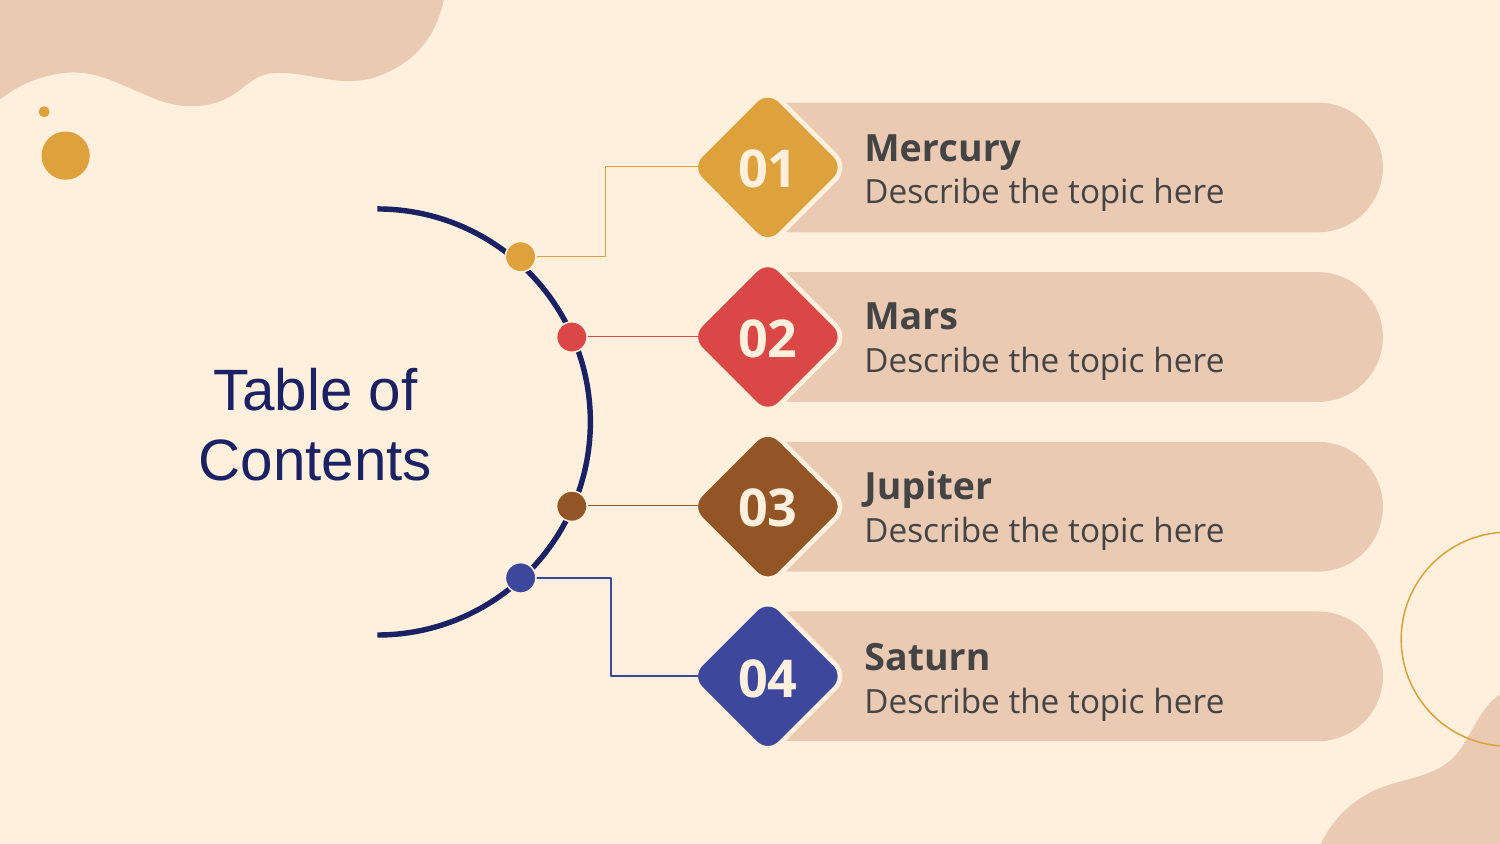

# 01

Mercury
Describe the topic here

02

Mars
Describe the topic here
Table of Contents

03

Jupiter
Describe the topic here

04
Saturn
Describe the topic here